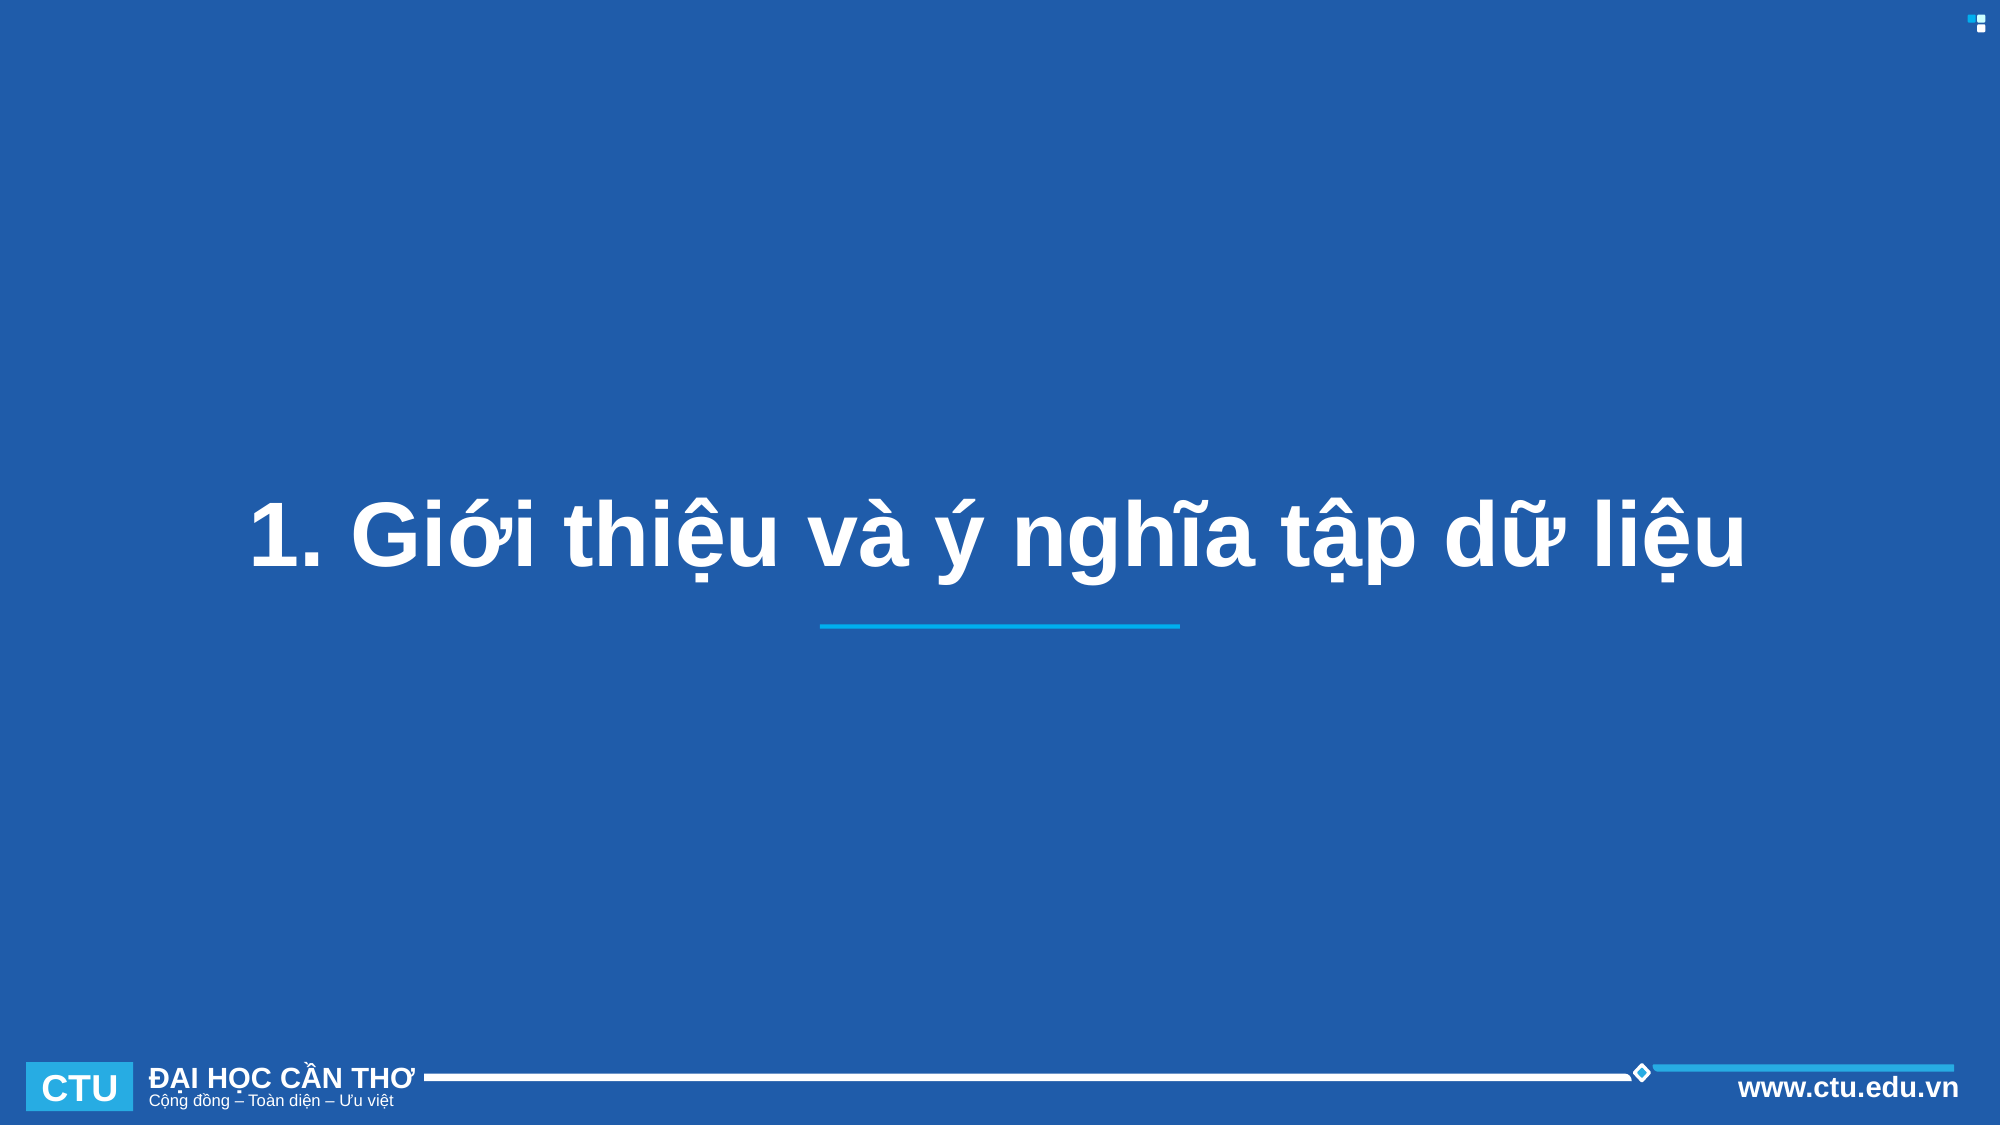

# 1. Giới thiệu và ý nghĩa tập dữ liệu